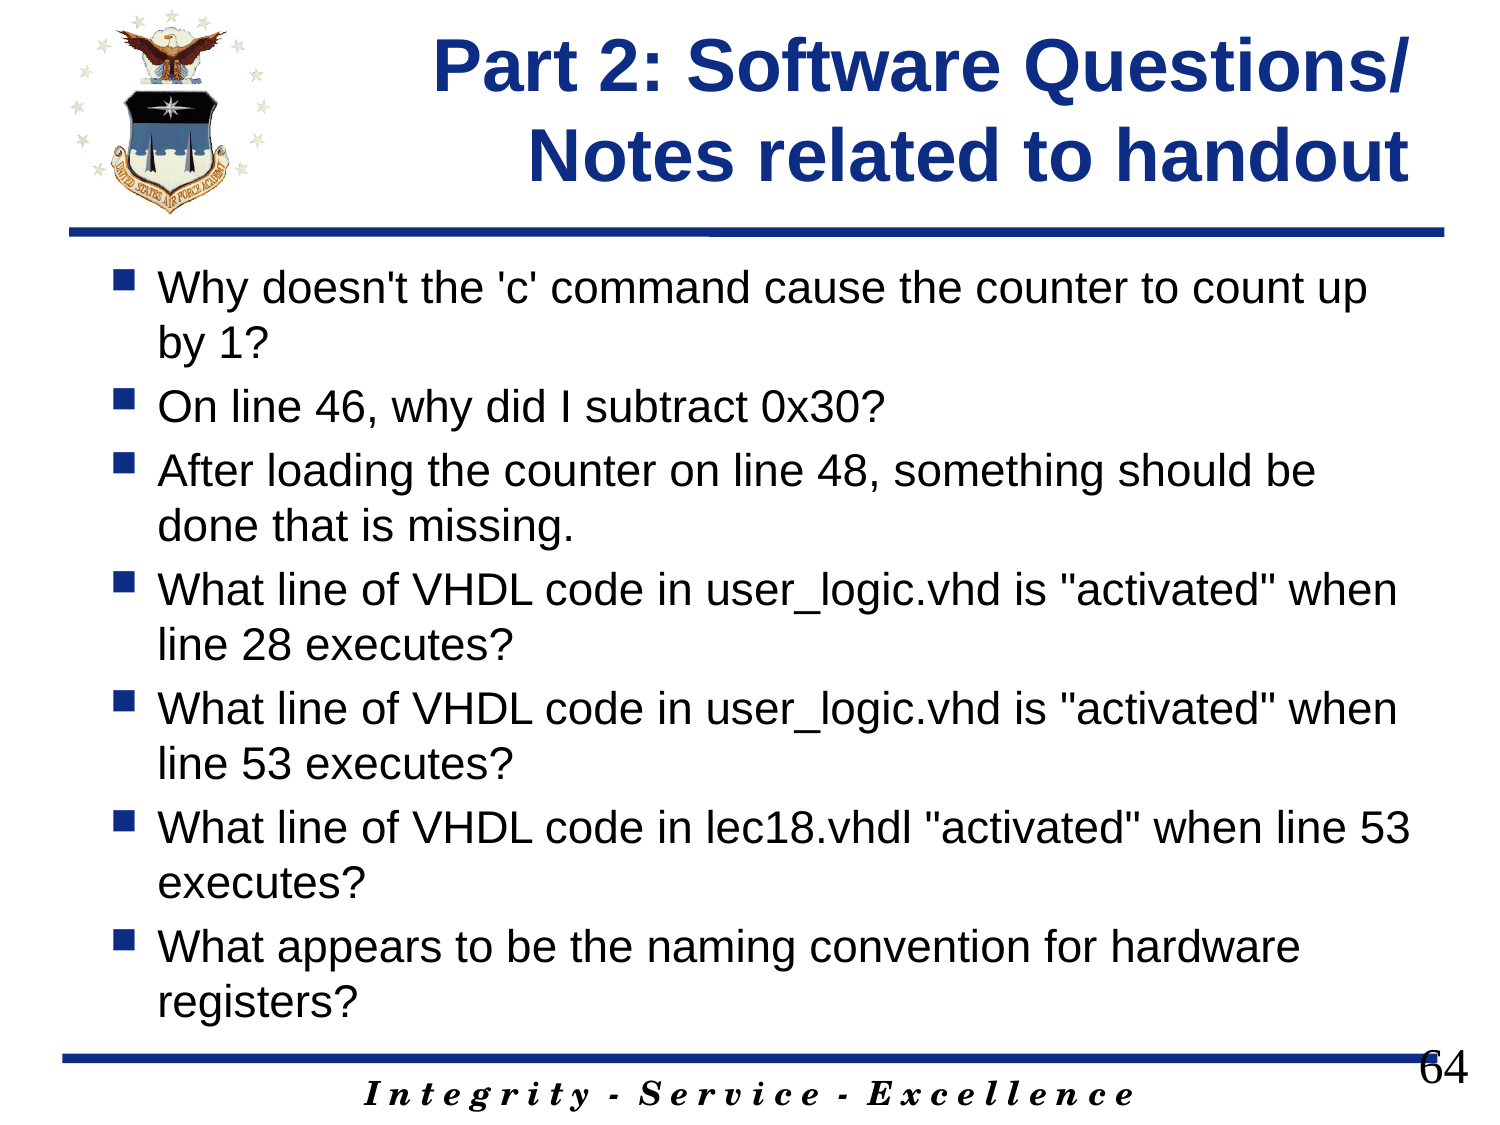

# Part 2: Software Questions/ Notes related to handout
Why doesn't the 'c' command cause the counter to count up by 1?
On line 46, why did I subtract 0x30?
After loading the counter on line 48, something should be done that is missing.
What line of VHDL code in user_logic.vhd is "activated" when line 28 executes?
What line of VHDL code in user_logic.vhd is "activated" when line 53 executes?
What line of VHDL code in lec18.vhdl "activated" when line 53 executes?
What appears to be the naming convention for hardware registers?
64